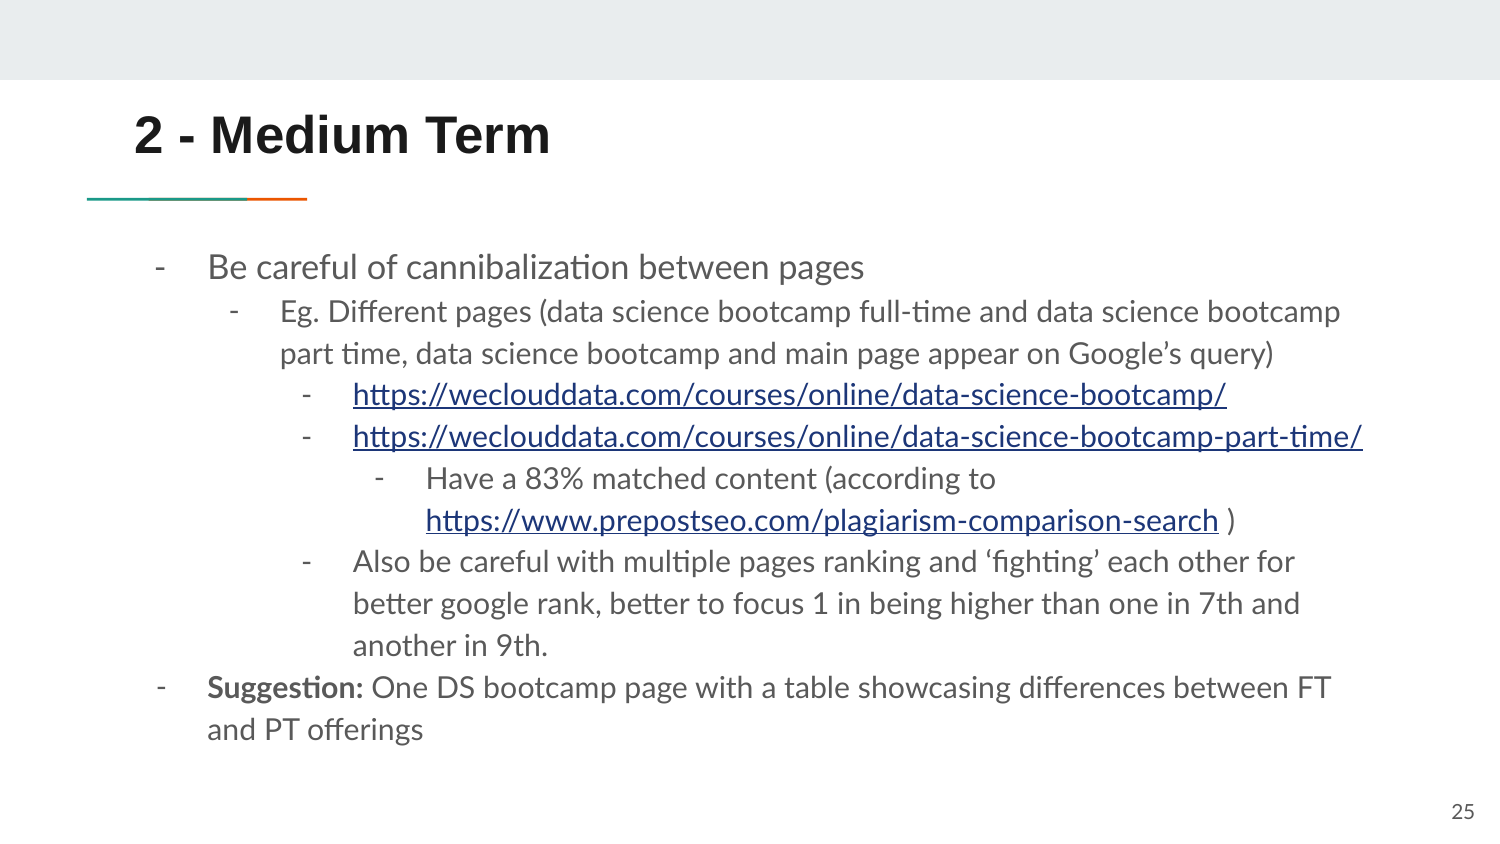

# 2 - Medium Term
Be careful of cannibalization between pages
Eg. Different pages (data science bootcamp full-time and data science bootcamp part time, data science bootcamp and main page appear on Google’s query)
https://weclouddata.com/courses/online/data-science-bootcamp/
https://weclouddata.com/courses/online/data-science-bootcamp-part-time/
Have a 83% matched content (according to https://www.prepostseo.com/plagiarism-comparison-search )
Also be careful with multiple pages ranking and ‘fighting’ each other for better google rank, better to focus 1 in being higher than one in 7th and another in 9th.
Suggestion: One DS bootcamp page with a table showcasing differences between FT and PT offerings
25